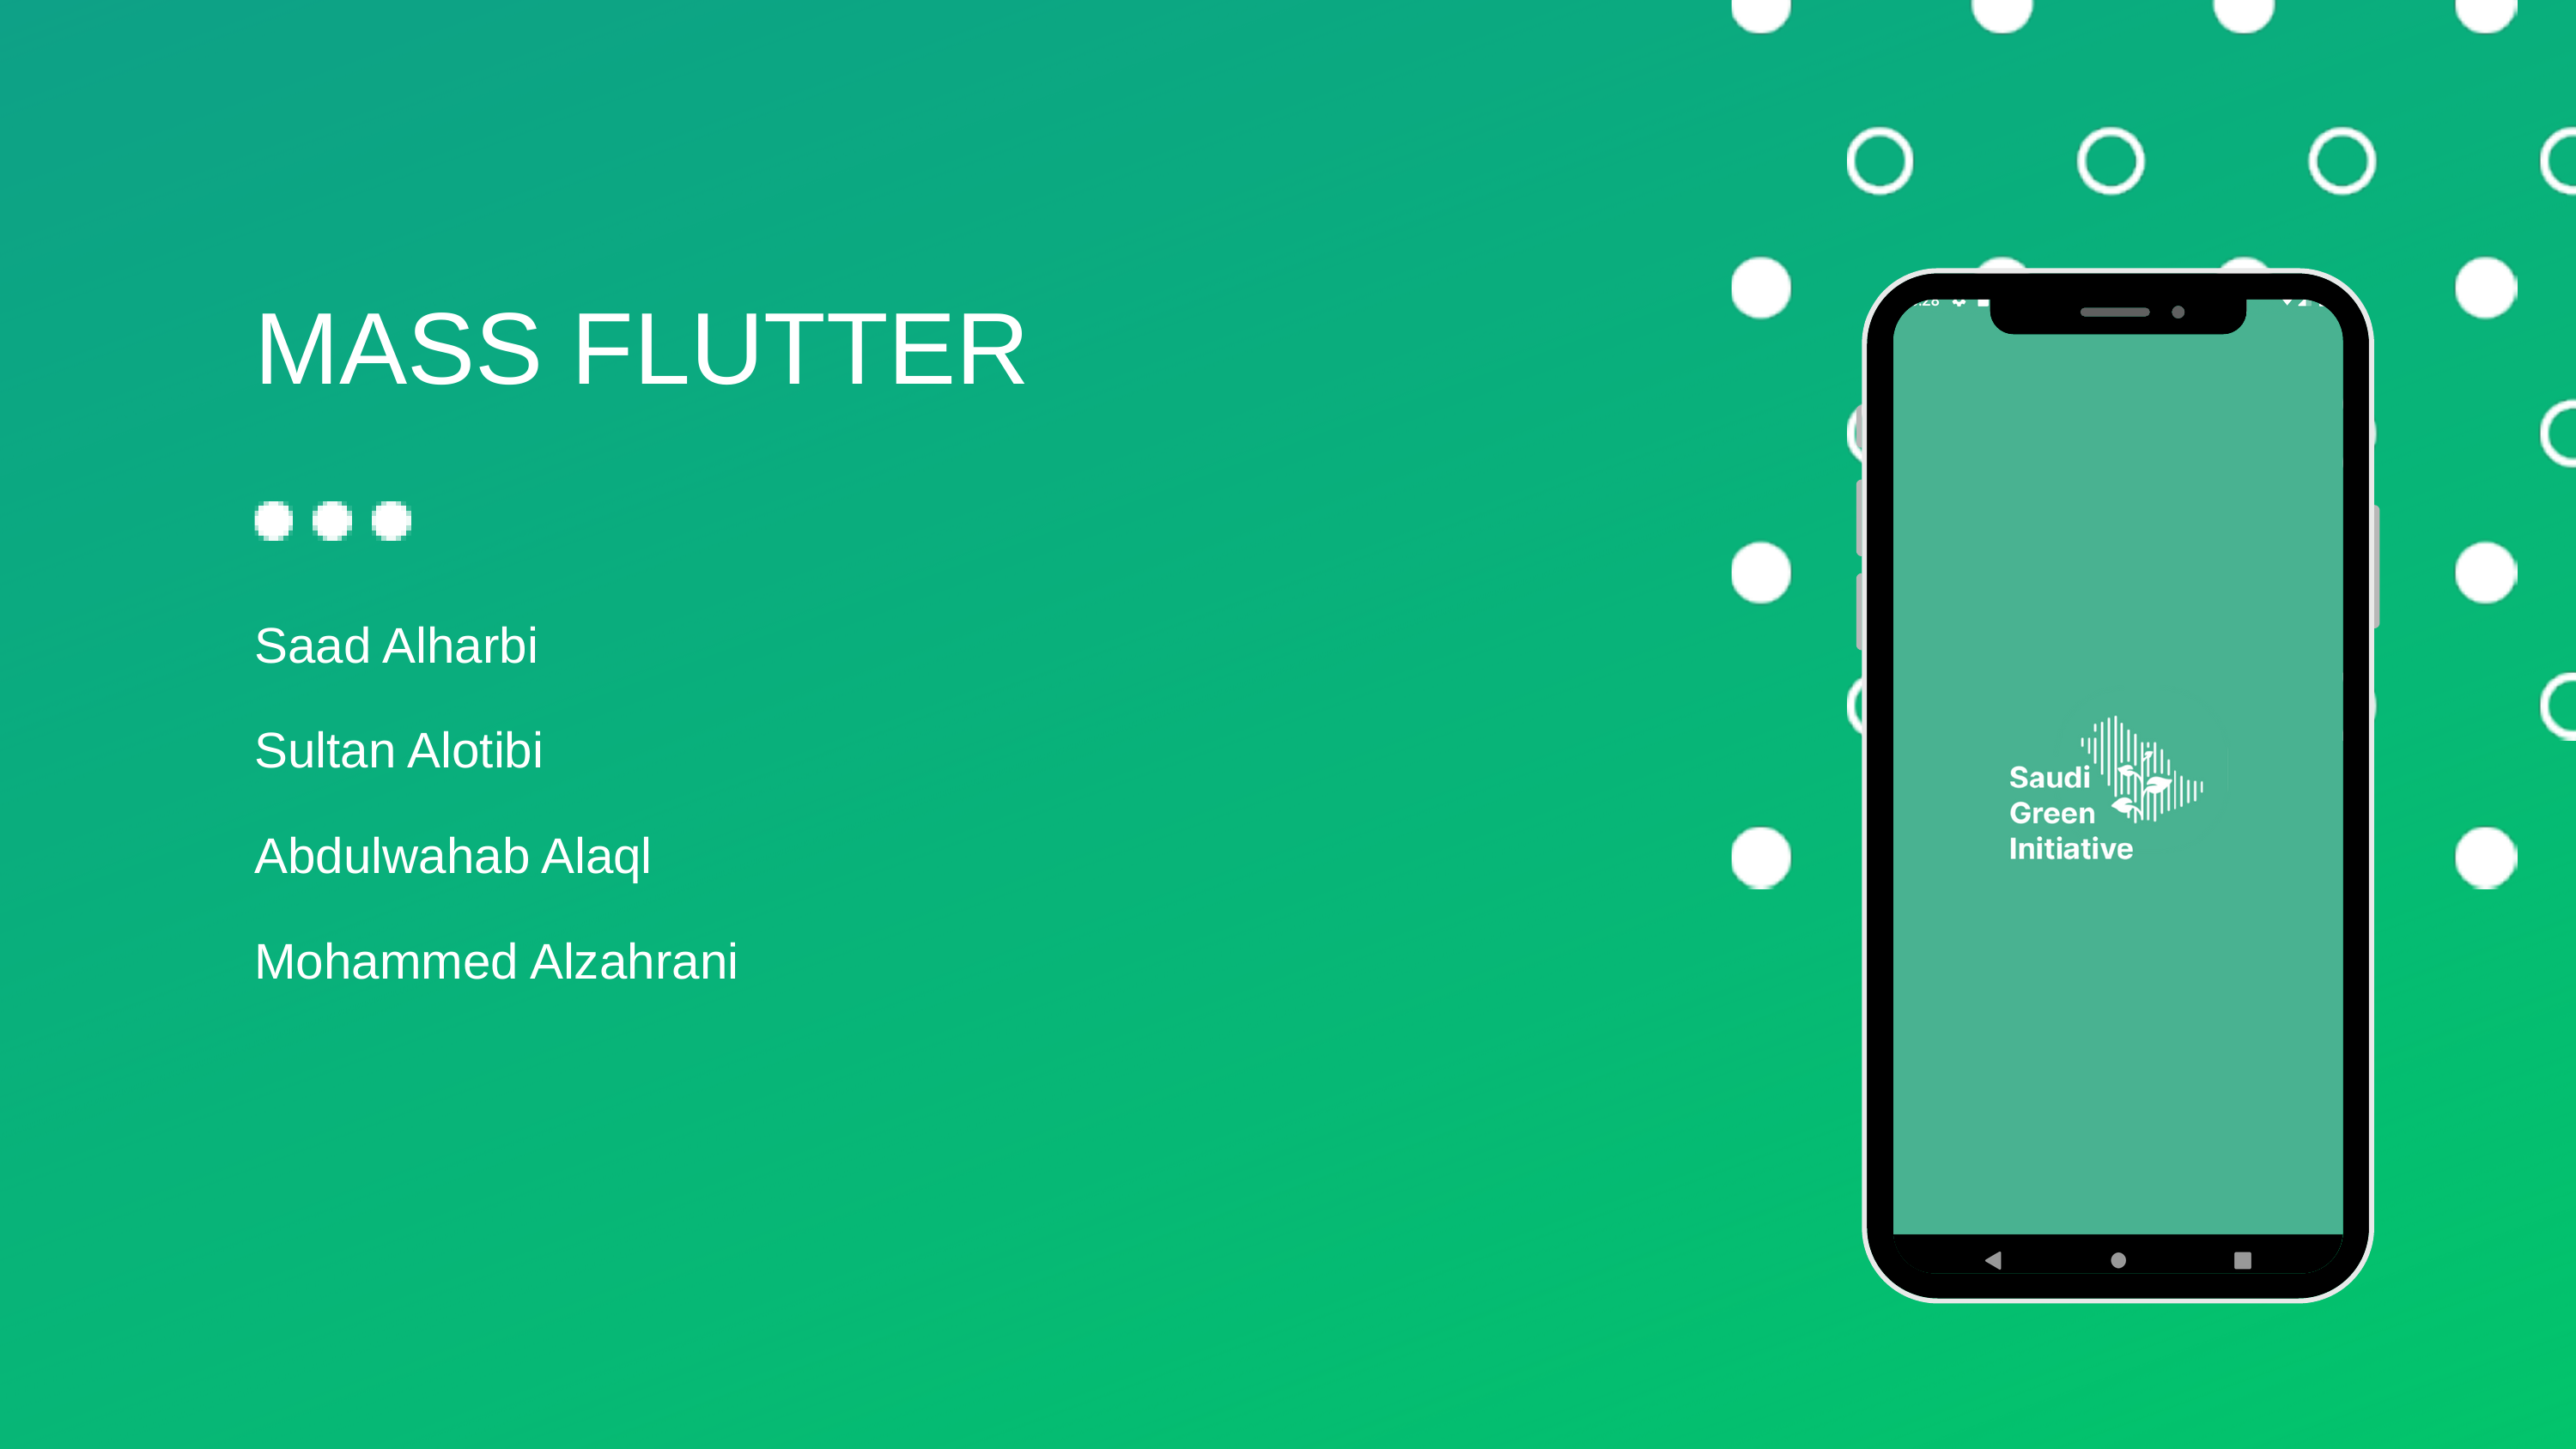

MASS FLUTTER

Saad Alharbi
Sultan Alotibi
Abdulwahab Alaql
Mohammed Alzahrani